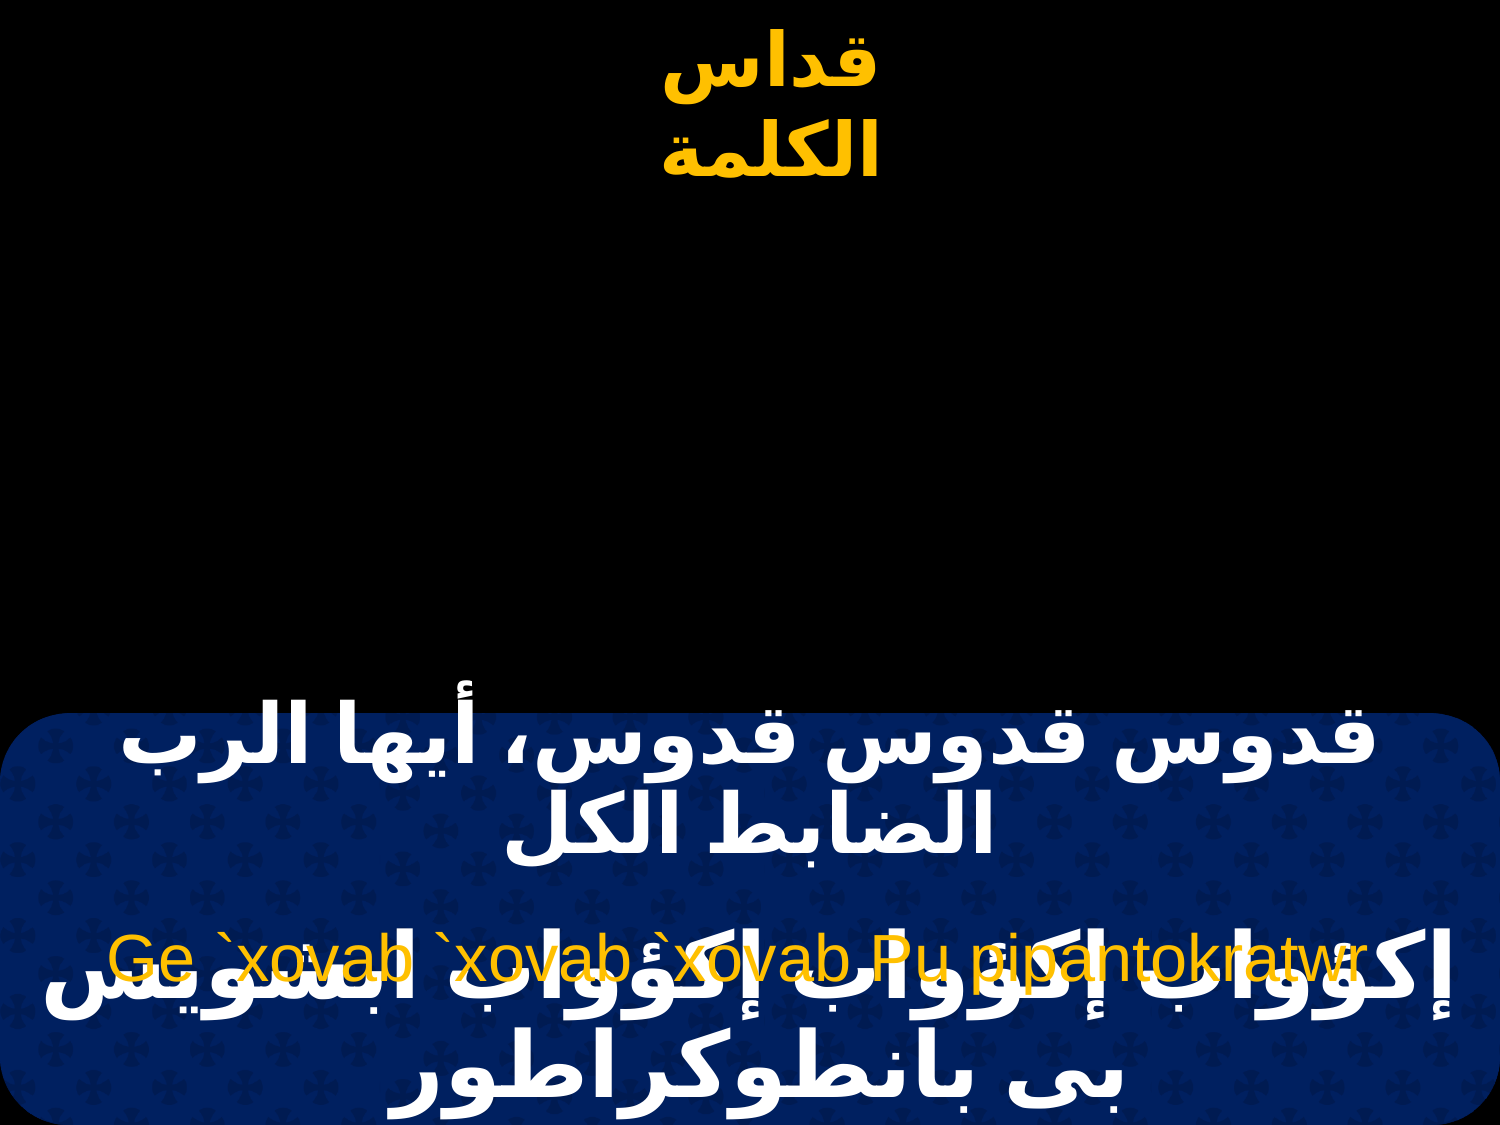

# قدوس قدوس قدوس، أيها الرب الضابط الكل
Ge `xovab `xovab `xovab Pu pipantokratwr
إكؤواب إكؤواب إكؤواب ابشويس بى بانطوكراطور